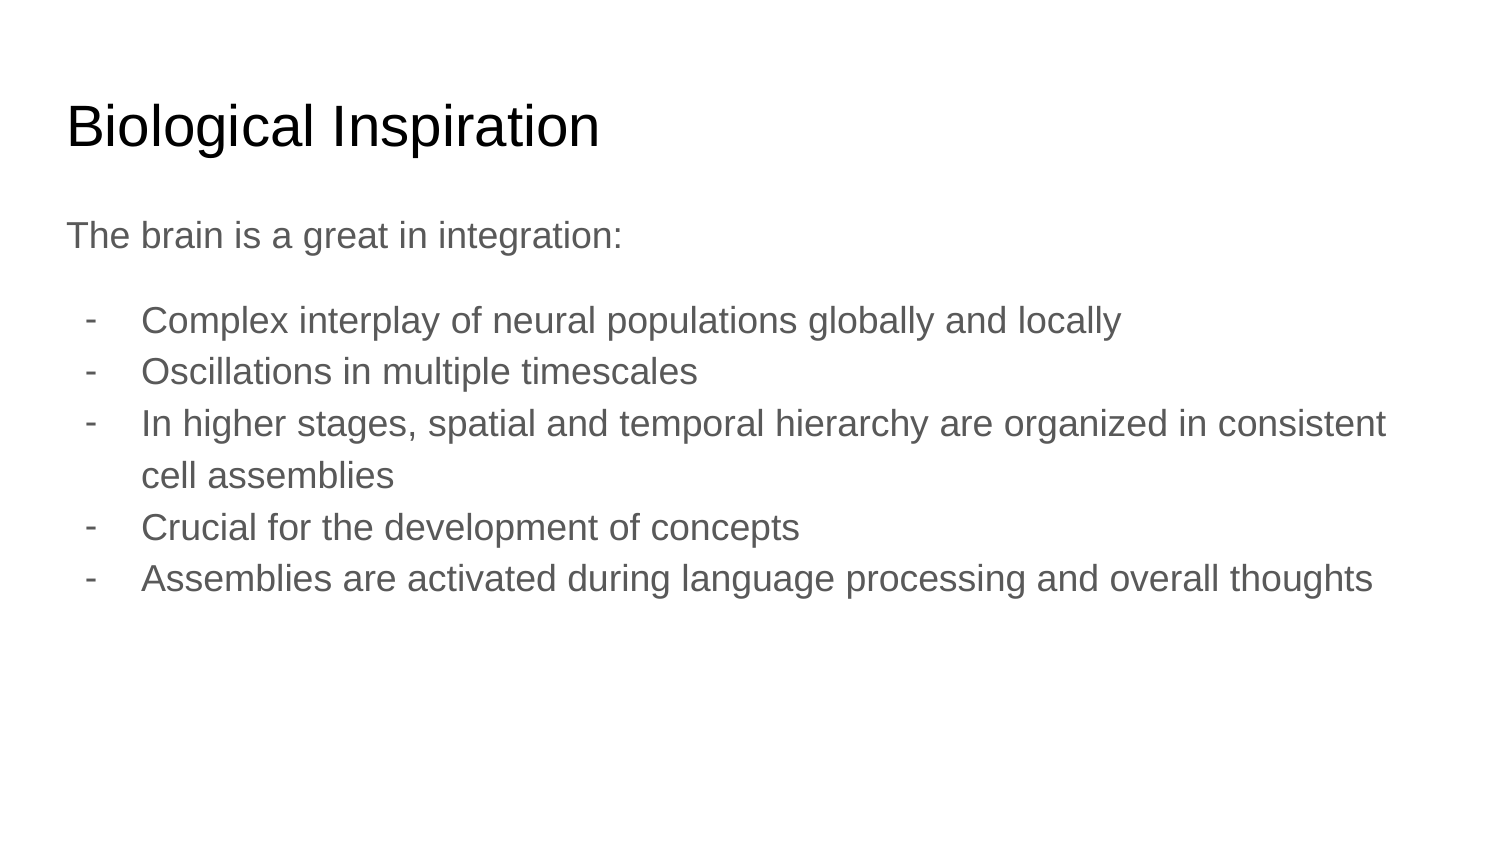

# Biological Inspiration
The brain is a great in integration:
Complex interplay of neural populations globally and locally
Oscillations in multiple timescales
In higher stages, spatial and temporal hierarchy are organized in consistent cell assemblies
Crucial for the development of concepts
Assemblies are activated during language processing and overall thoughts